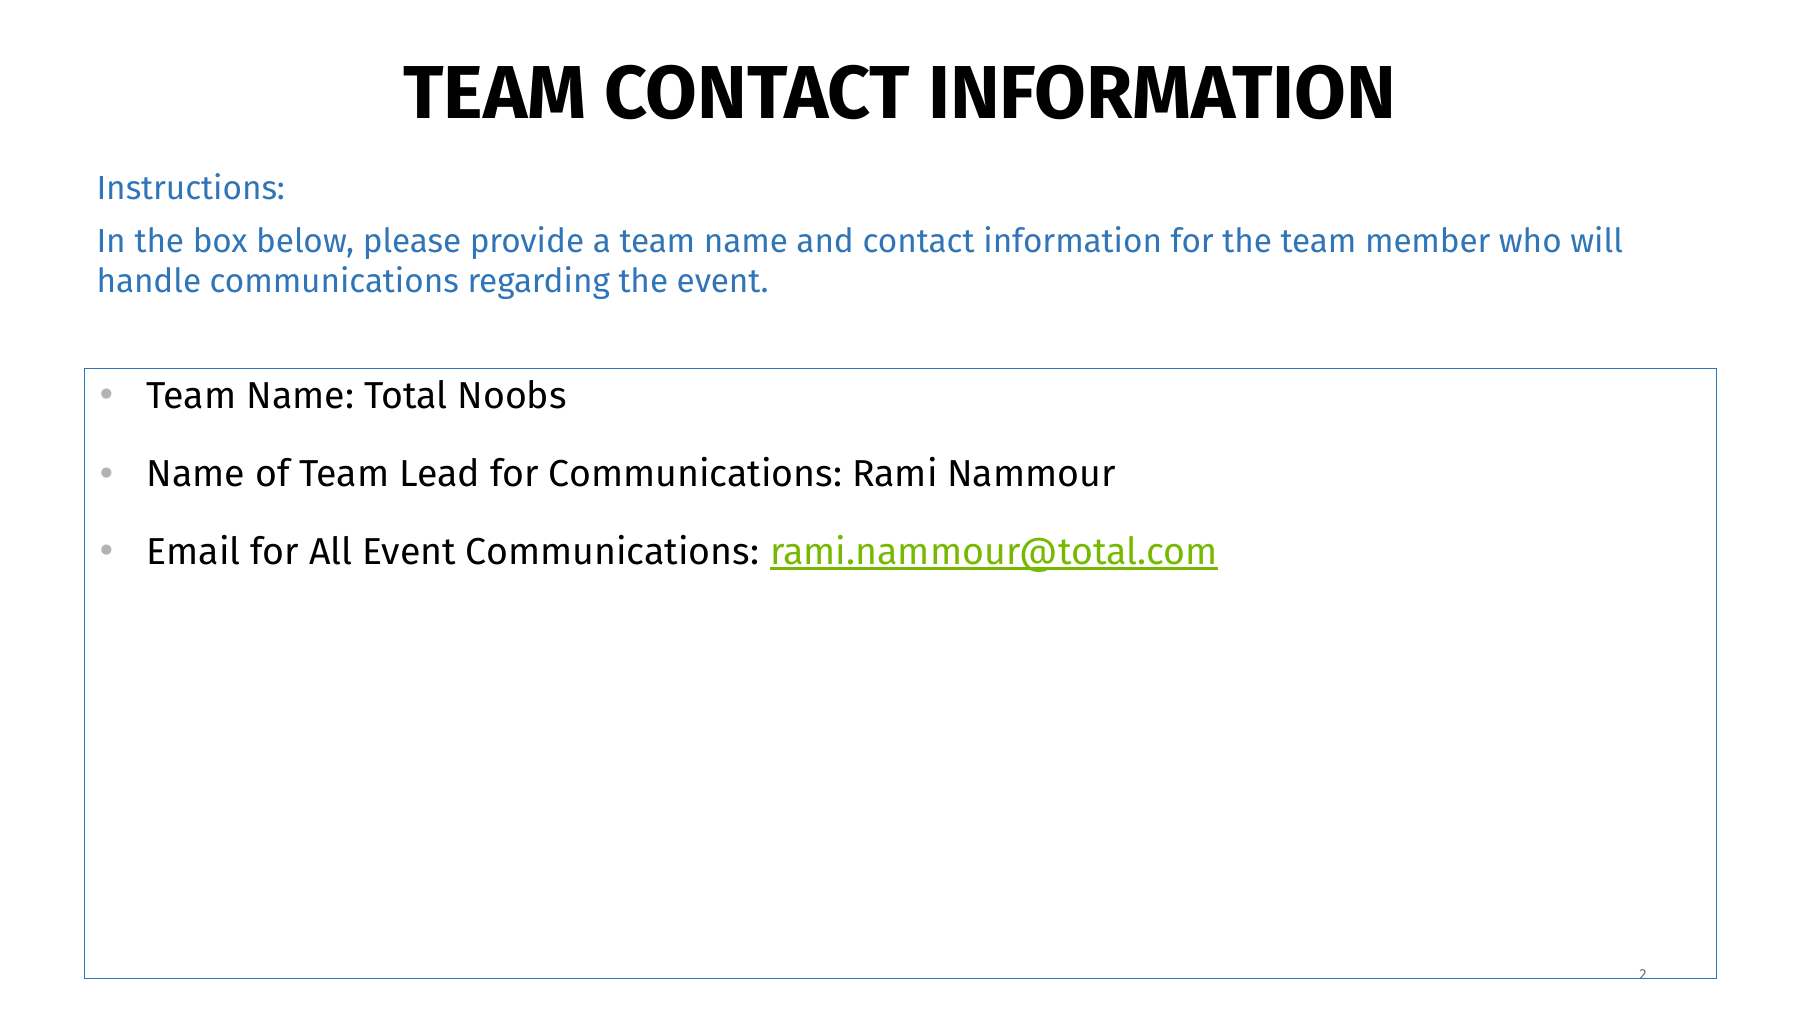

# TEAM CONTACT INFORMATION
Instructions:
In the box below, please provide a team name and contact information for the team member who will handle communications regarding the event.

Team Name: Total Noobs
Name of Team Lead for Communications: Rami Nammour
Email for All Event Communications: rami.nammour@total.com